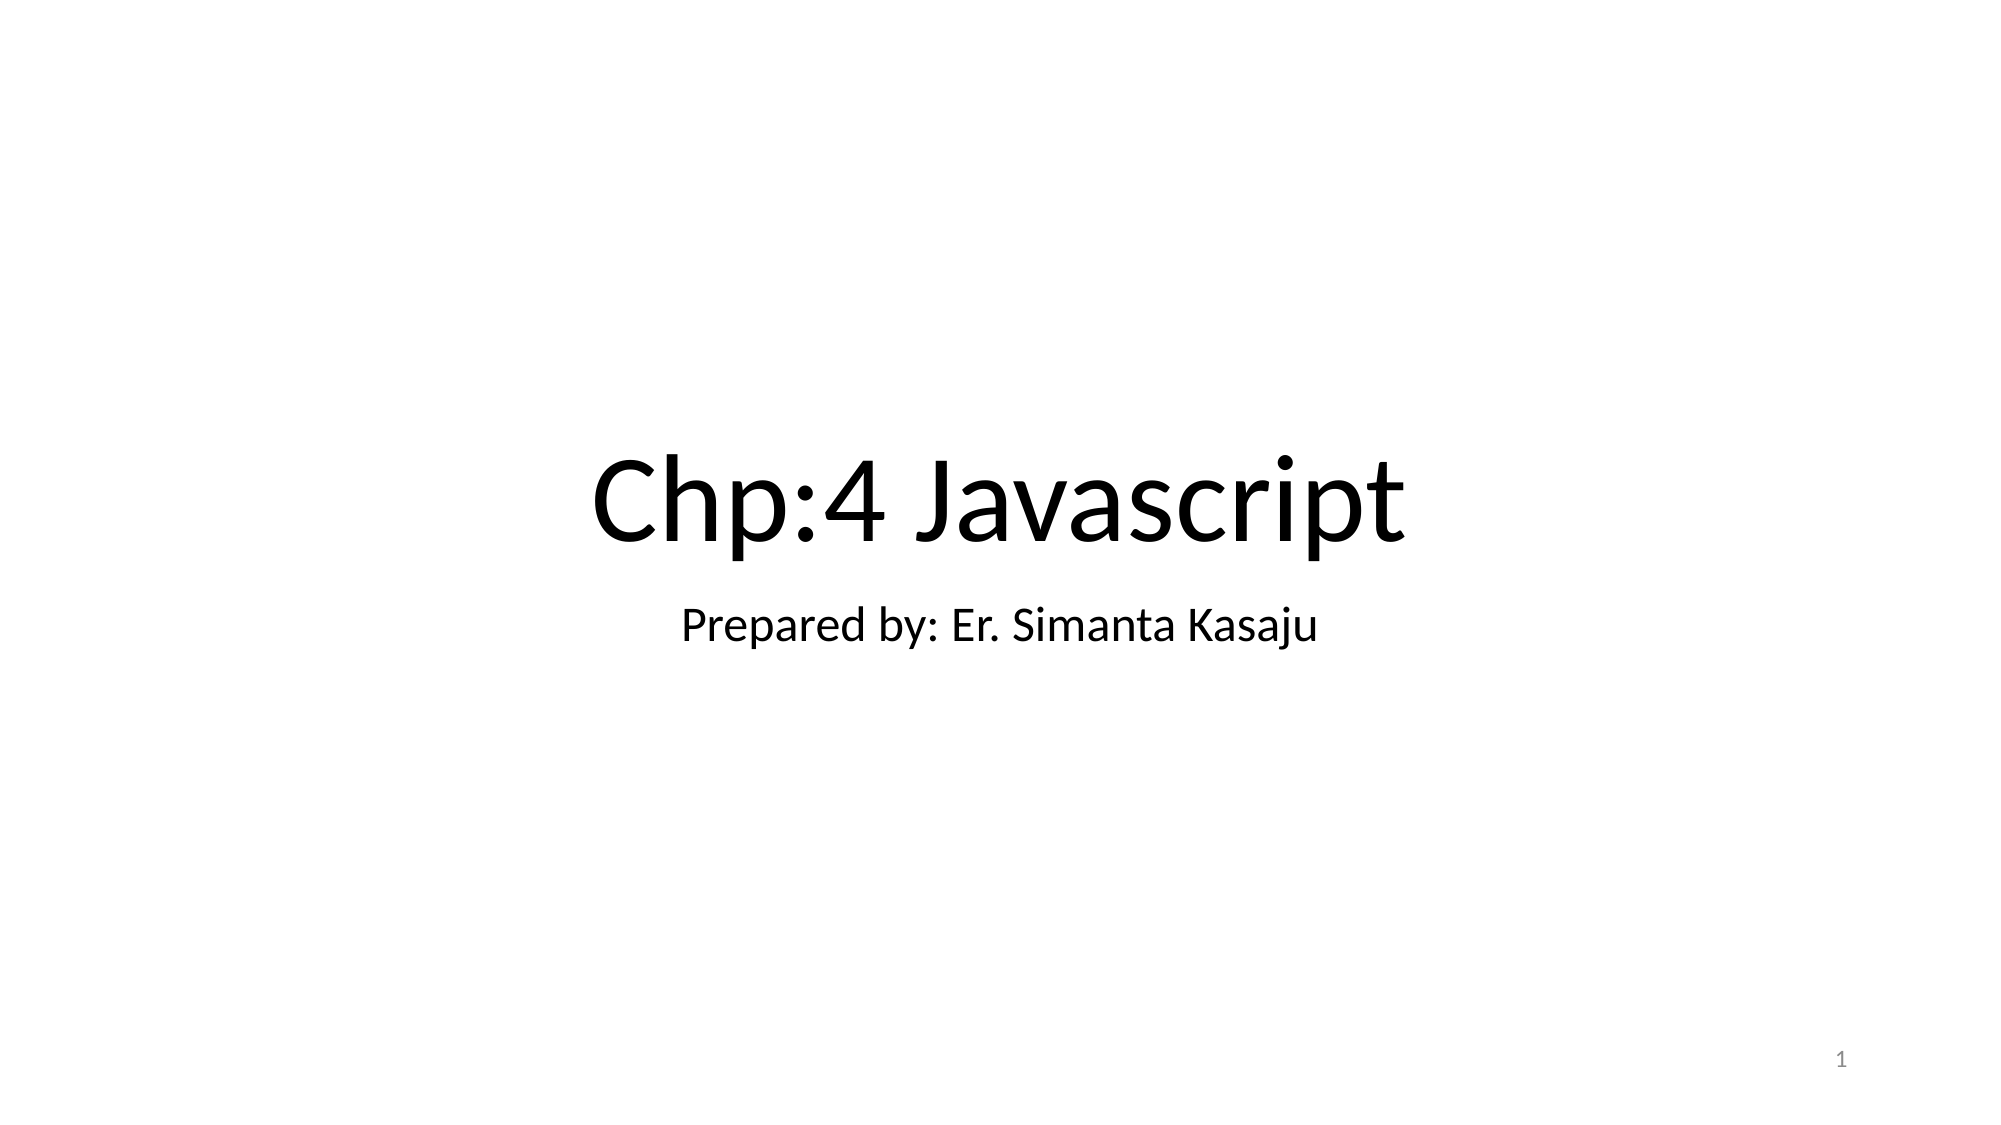

# Chp:4 Javascript
Prepared by: Er. Simanta Kasaju
1